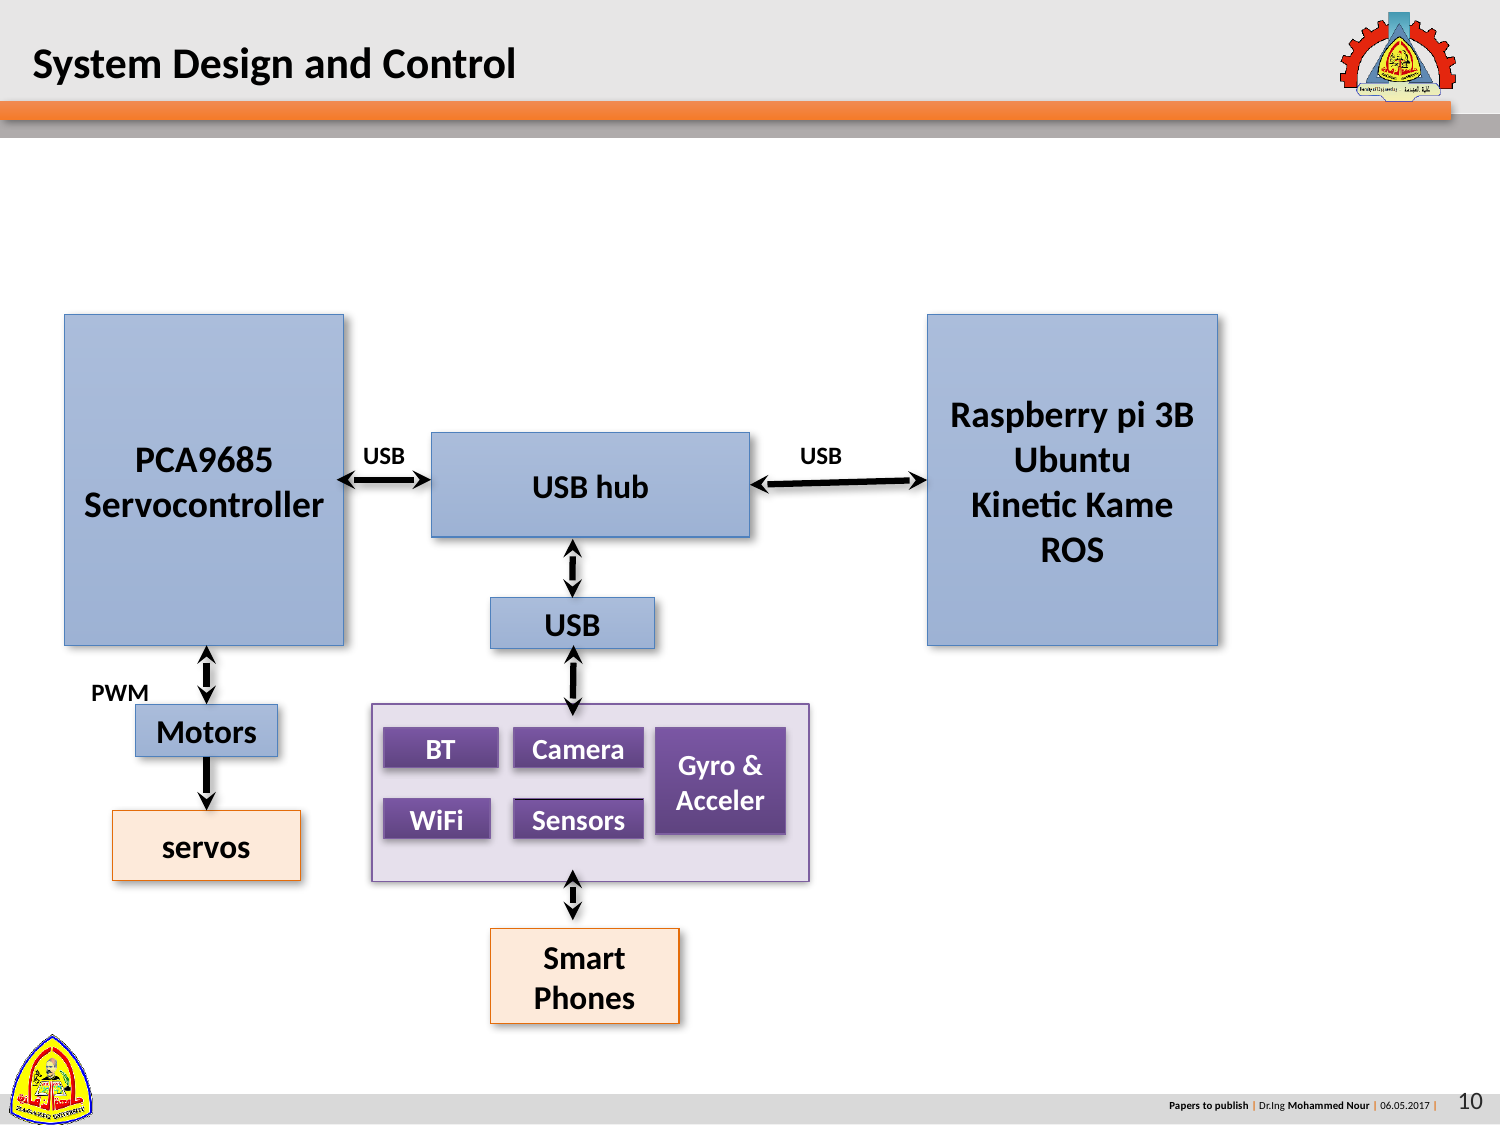

# System Design and Control
PCA9685
Servocontroller
Raspberry pi 3B
Ubuntu
Kinetic Kame ROS
USB
USB hub
USB
USB
PWM
Motors

BT
Camera
Gyro &
Acceler
WiFi
Sensors
servos
Smart
Phones